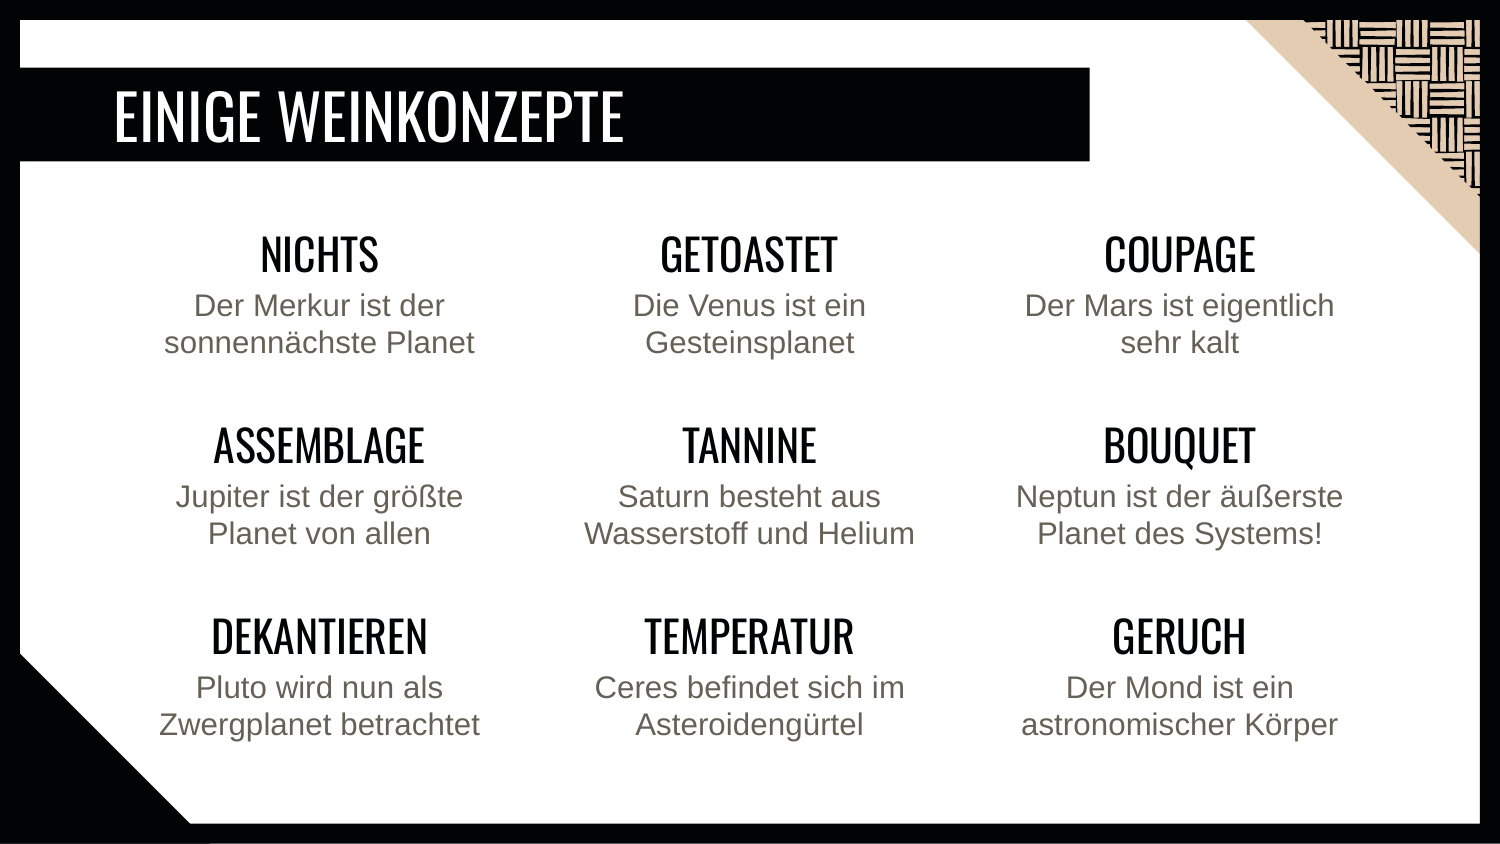

EINIGE WEINKONZEPTE
NICHTS
# GETOASTET
COUPAGE
Der Merkur ist der sonnennächste Planet
Die Venus ist ein Gesteinsplanet
Der Mars ist eigentlich sehr kalt
ASSEMBLAGE
TANNINE
BOUQUET
Jupiter ist der größte Planet von allen
Saturn besteht aus Wasserstoff und Helium
Neptun ist der äußerste Planet des Systems!
DEKANTIEREN
TEMPERATUR
GERUCH
Pluto wird nun als Zwergplanet betrachtet
Ceres befindet sich im Asteroidengürtel
Der Mond ist ein astronomischer Körper